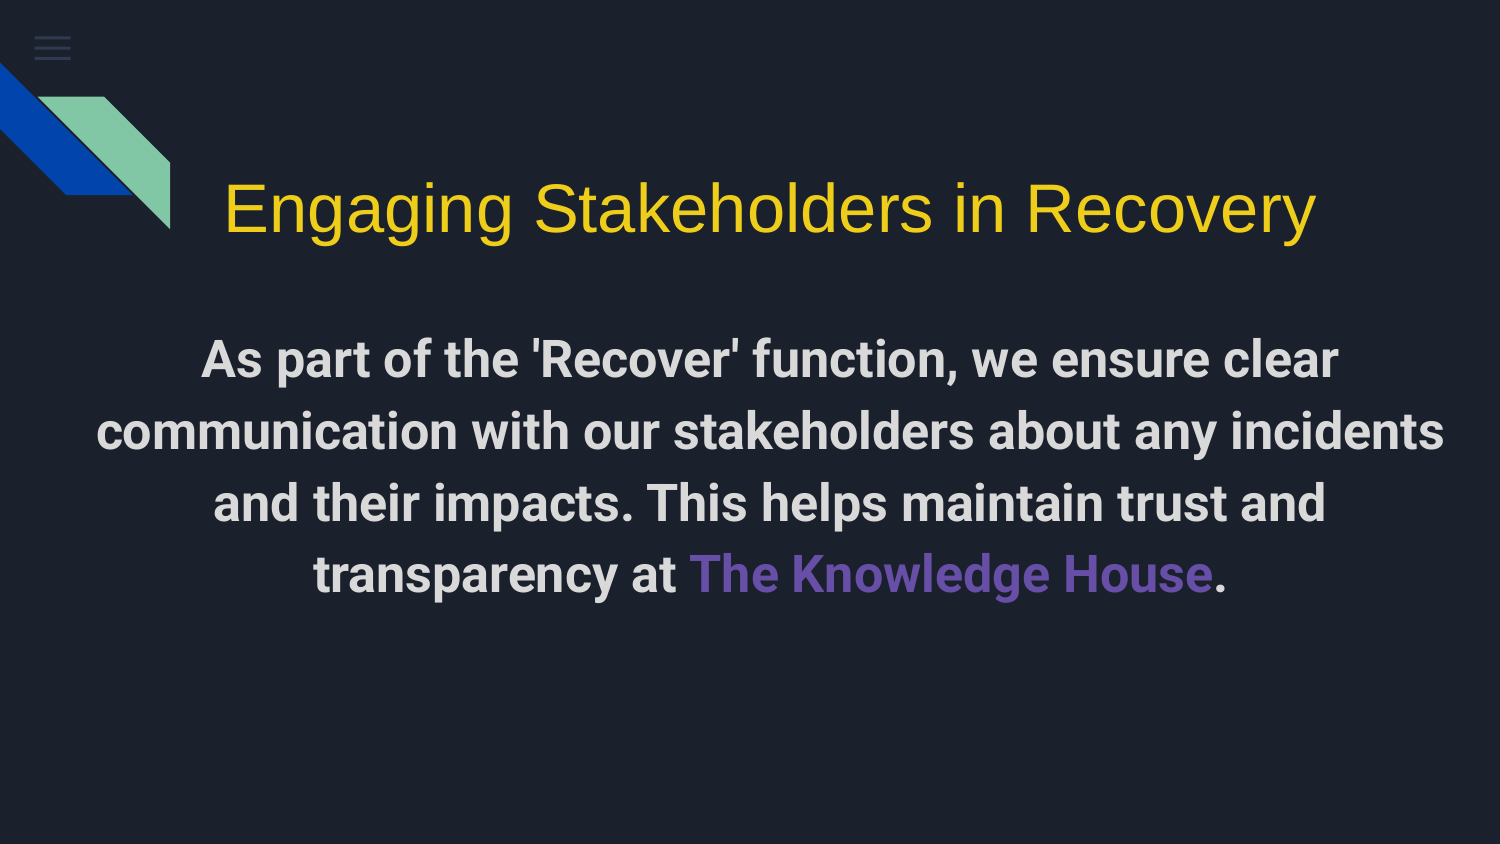

# Engaging Stakeholders in Recovery

As part of the 'Recover' function, we ensure clear communication with our stakeholders about any incidents and their impacts. This helps maintain trust and transparency at The Knowledge House.